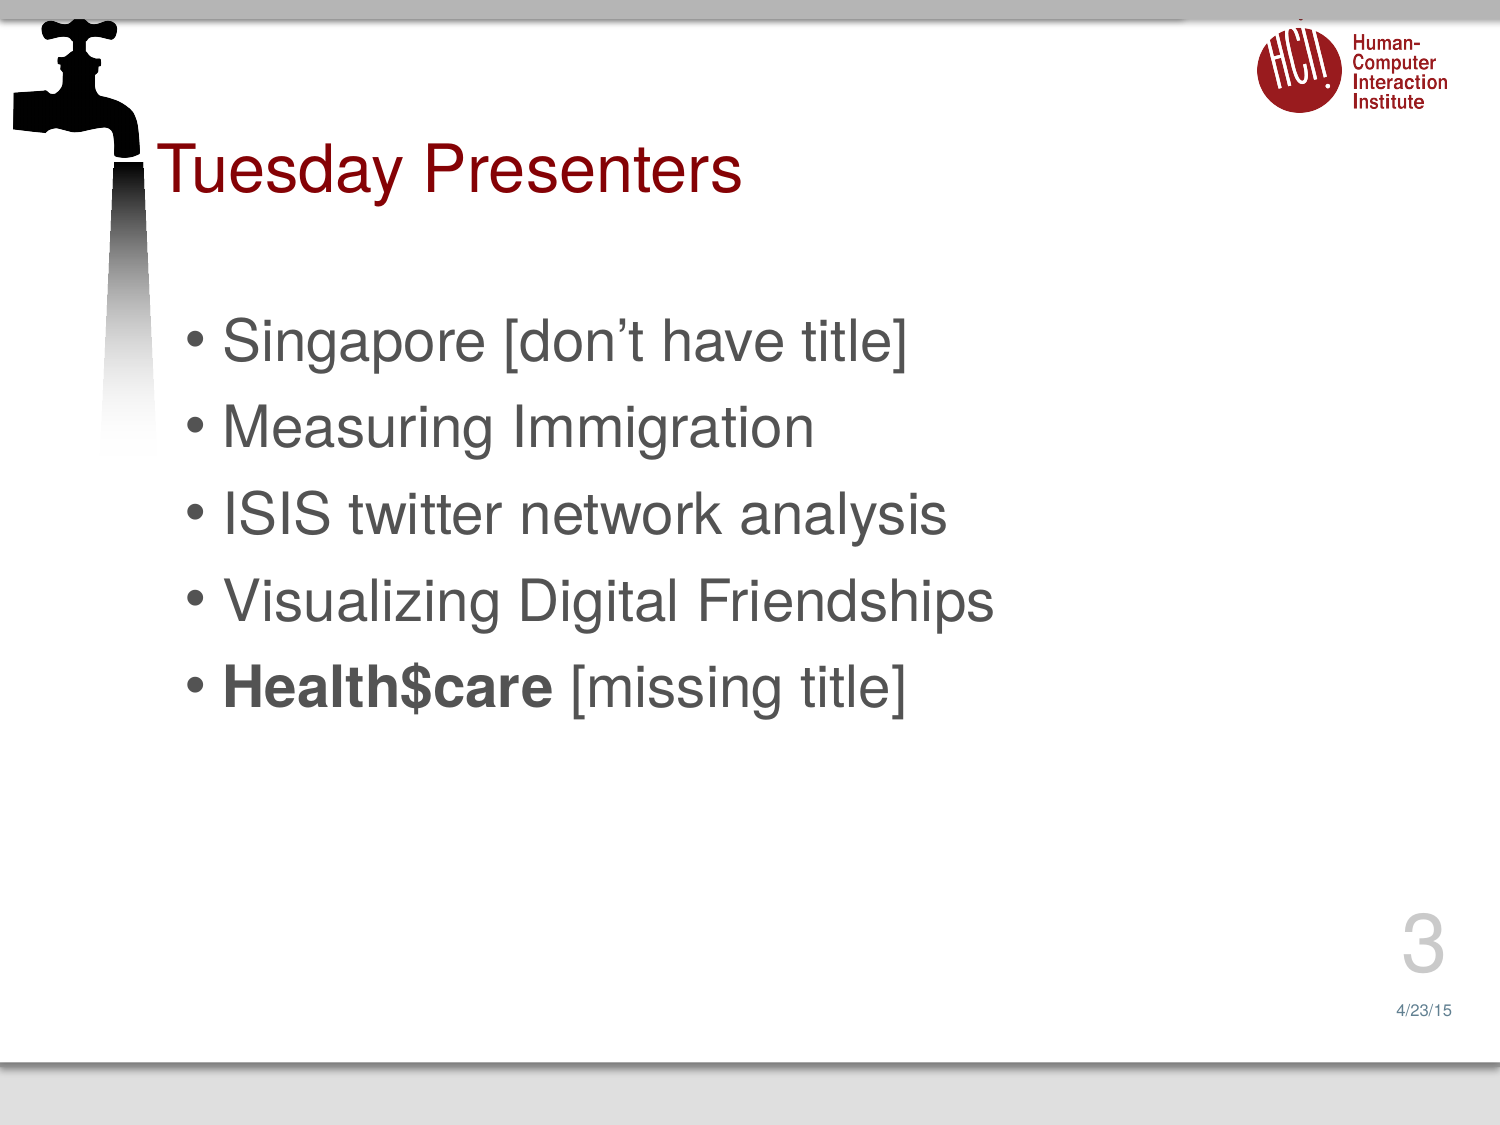

# Tuesday Presenters
Singapore [don’t have title]
Measuring Immigration
ISIS twitter network analysis
Visualizing Digital Friendships
Health$care [missing title]
3
4/23/15